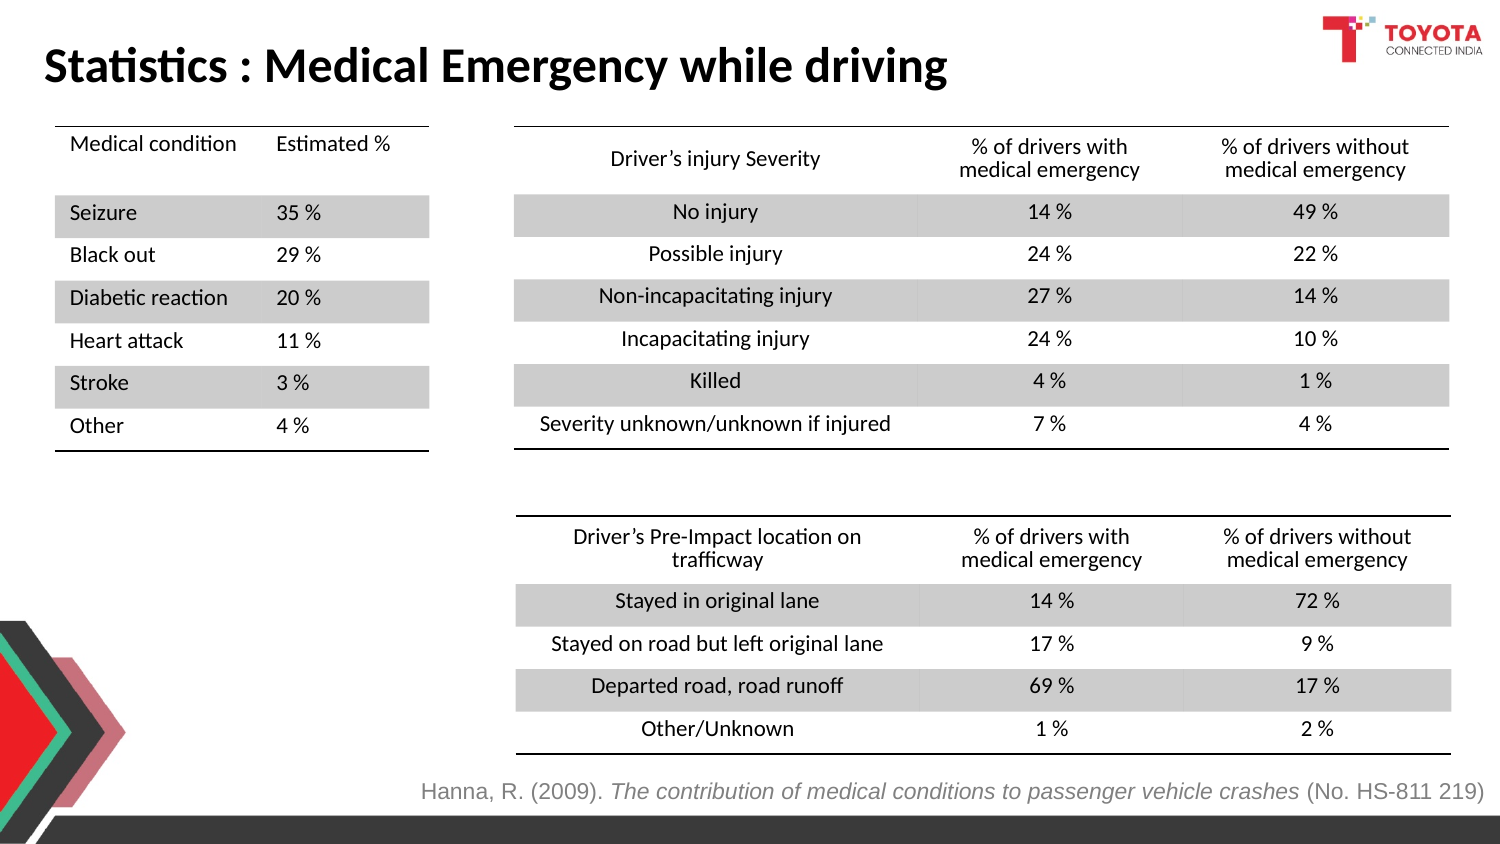

Statistics : Medical Emergency while driving
| Medical condition | Estimated % |
| --- | --- |
| Seizure | 35 % |
| Black out | 29 % |
| Diabetic reaction | 20 % |
| Heart attack | 11 % |
| Stroke | 3 % |
| Other | 4 % |
| Driver’s injury Severity | % of drivers with medical emergency | % of drivers without medical emergency |
| --- | --- | --- |
| No injury | 14 % | 49 % |
| Possible injury | 24 % | 22 % |
| Non-incapacitating injury | 27 % | 14 % |
| Incapacitating injury | 24 % | 10 % |
| Killed | 4 % | 1 % |
| Severity unknown/unknown if injured | 7 % | 4 % |
| Driver’s Pre-Impact location on trafficway | % of drivers with medical emergency | % of drivers without medical emergency |
| --- | --- | --- |
| Stayed in original lane | 14 % | 72 % |
| Stayed on road but left original lane | 17 % | 9 % |
| Departed road, road runoff | 69 % | 17 % |
| Other/Unknown | 1 % | 2 % |
Hanna, R. (2009). The contribution of medical conditions to passenger vehicle crashes (No. HS-811 219)